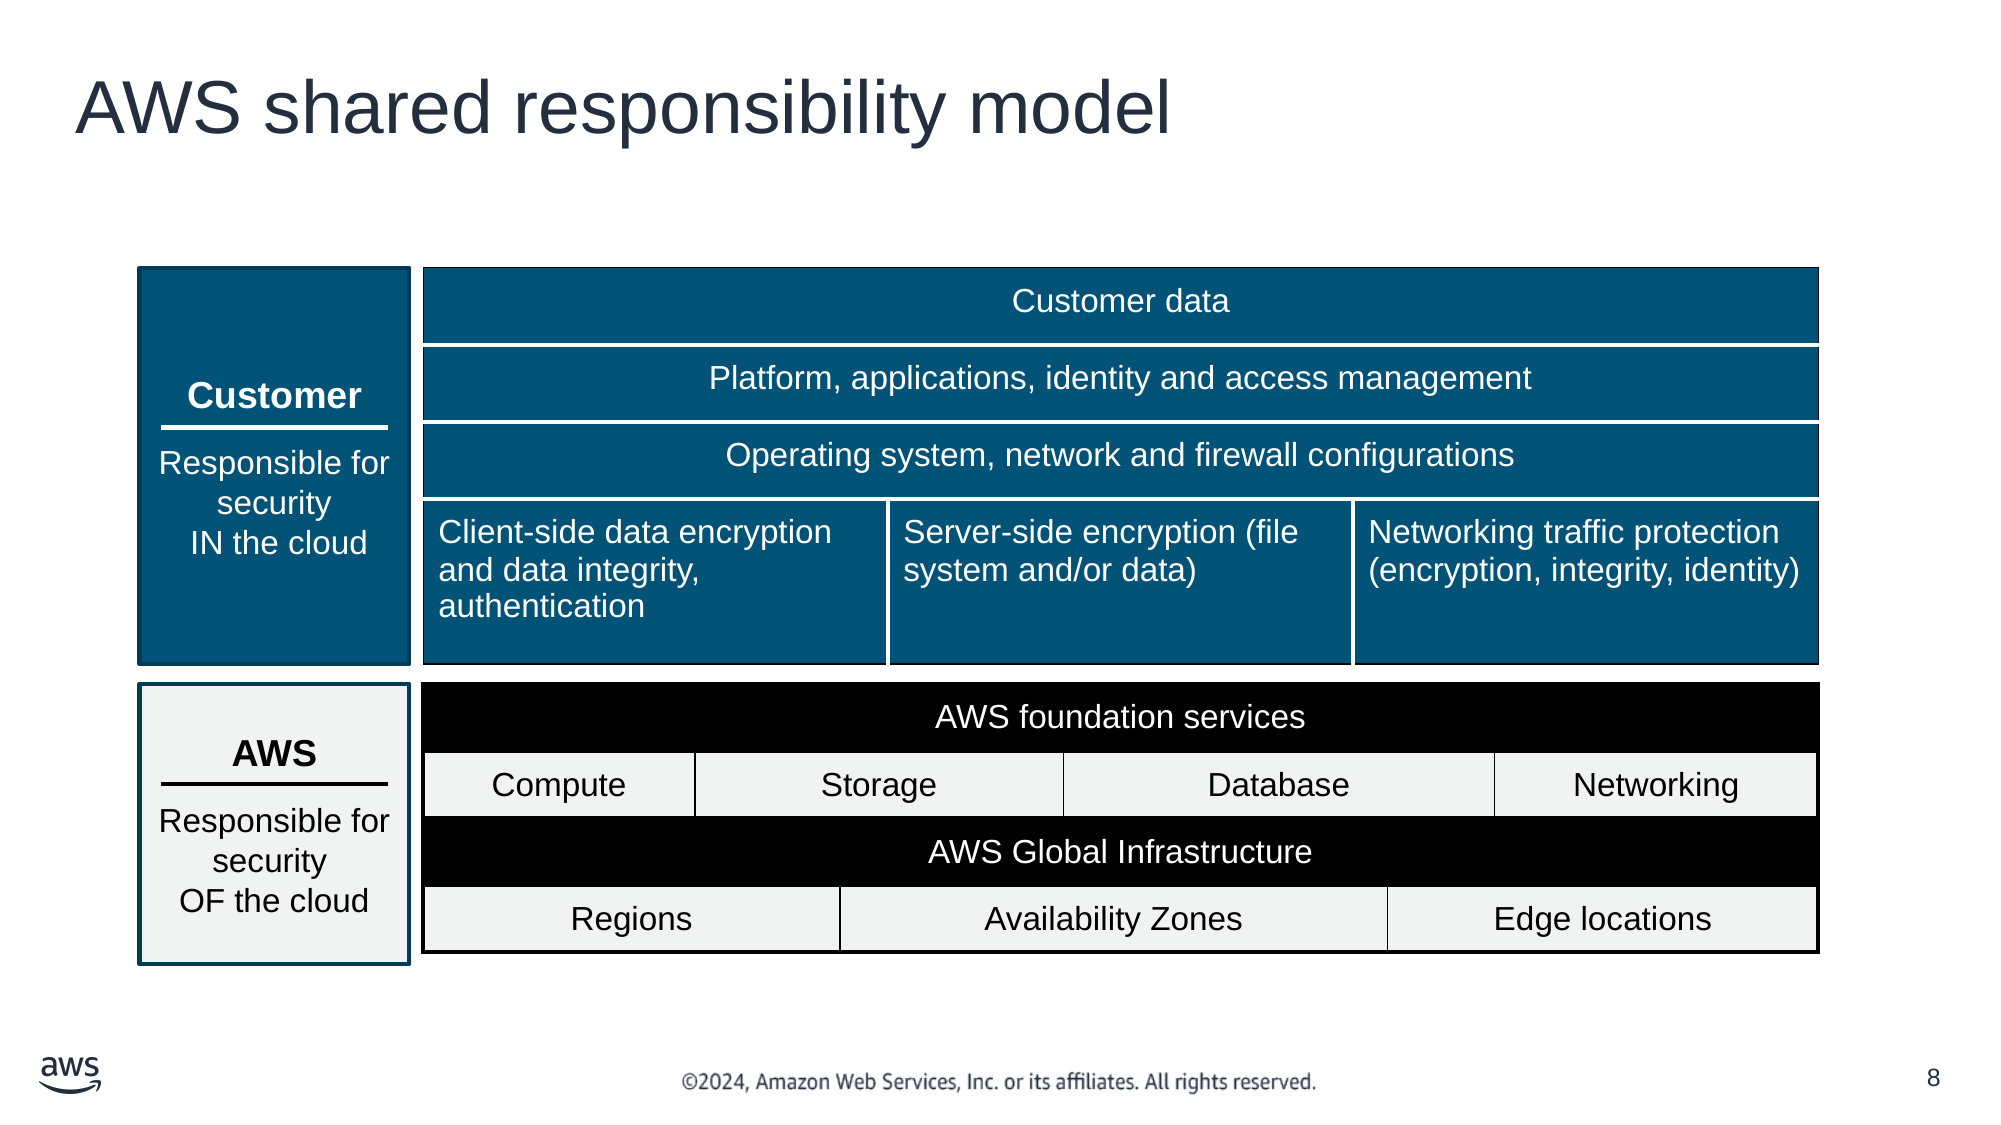

# AWS shared responsibility model
Customer
Responsible for security
 IN the cloud
| Customer data |  |  |
| --- | --- | --- |
| Platform, applications, identity and access management |  |  |
| Operating system, network and firewall configurations |  |  |
| Client-side data encryption and data integrity, authentication | Server-side encryption (file system and/or data) | Networking traffic protection (encryption, integrity, identity) |
AWS
Responsible for security
OF the cloud
| AWS foundation services |  |  |  |  |  |
| --- | --- | --- | --- | --- | --- |
| Compute | Storage |  | Database |  | Networking |
| AWS Global Infrastructure |  |  |  |  |  |
| Regions |  | Availability Zones |  | Edge locations |  |
8